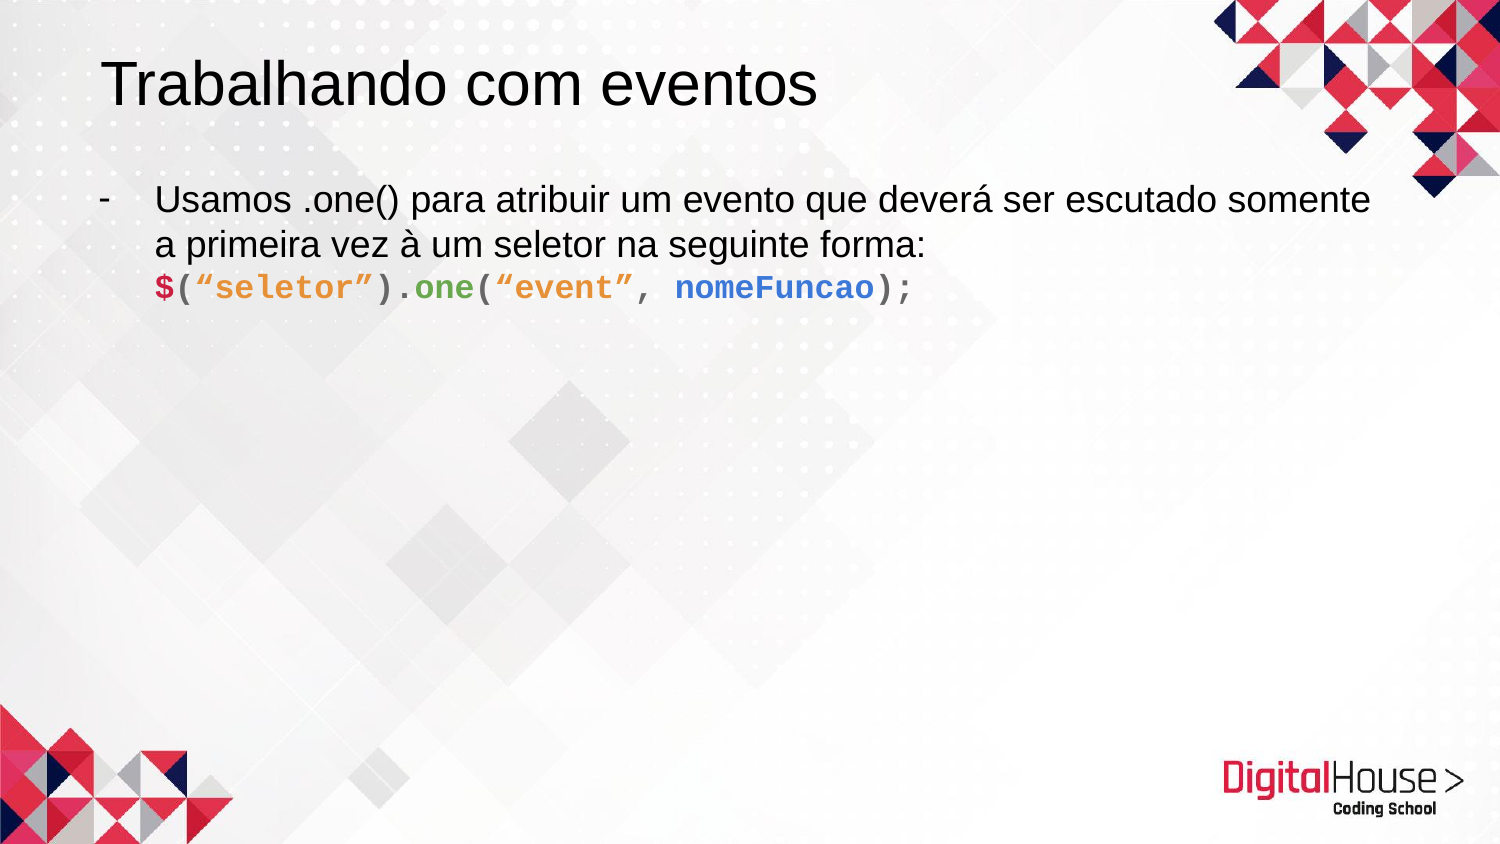

# Trabalhando com eventos
Usamos .one() para atribuir um evento que deverá ser escutado somente a primeira vez à um seletor na seguinte forma:
$(“seletor”).one(“event”, nomeFuncao);